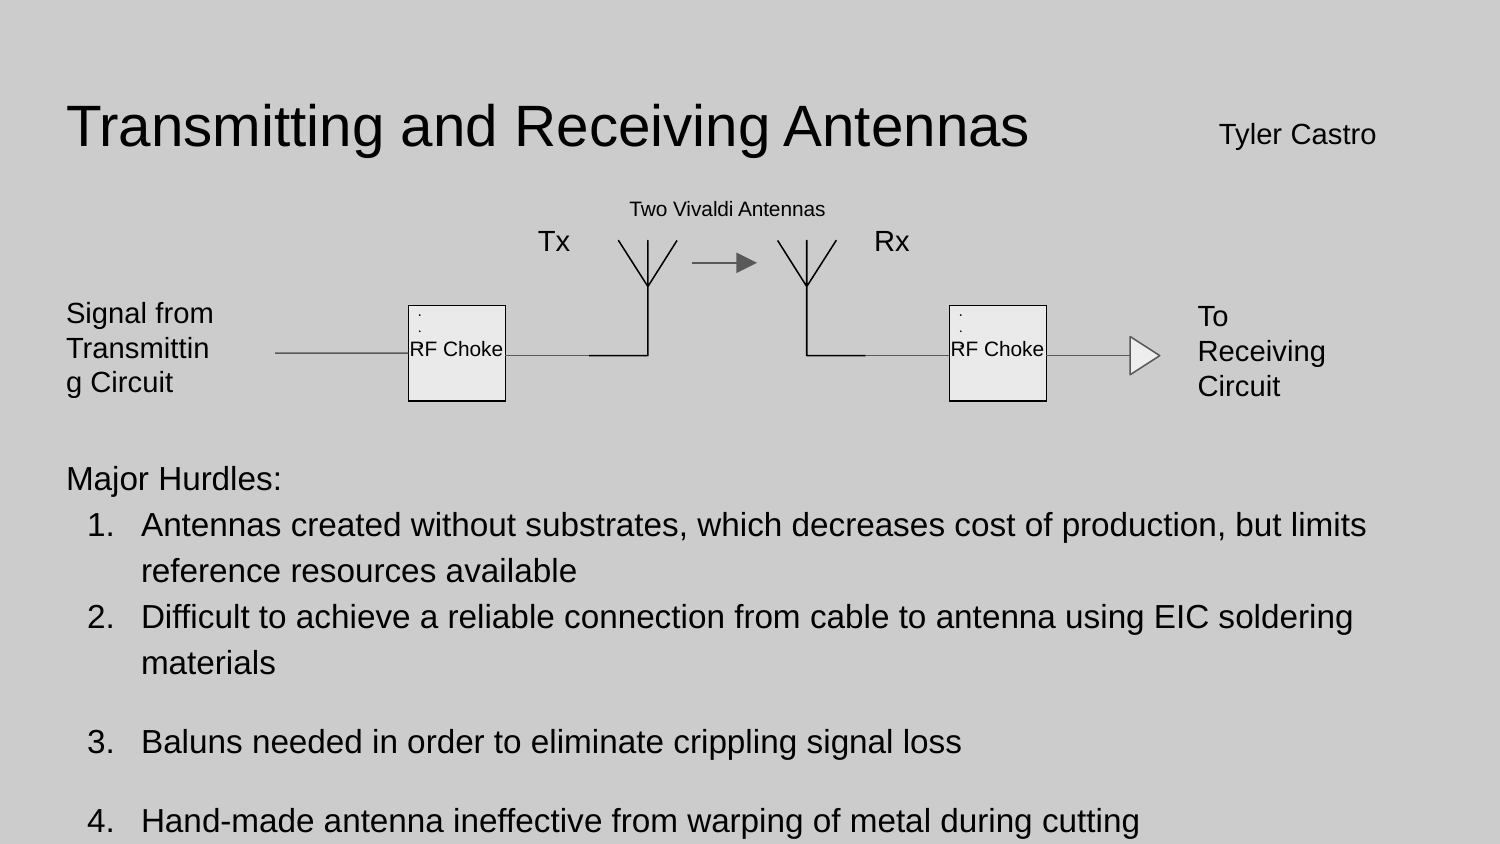

# Transmitting and Receiving Antennas
Tyler Castro
Two Vivaldi Antennas
Tx
Rx

Signal from Transmitting Circuit
To Receiving Circuit

RF Choke
RF Choke

Major Hurdles:
Antennas created without substrates, which decreases cost of production, but limits reference resources available
Difficult to achieve a reliable connection from cable to antenna using EIC soldering materials
Baluns needed in order to eliminate crippling signal loss
Hand-made antenna ineffective from warping of metal during cutting
Testing and perfecting difficult due to need to recreate antennas after each failure